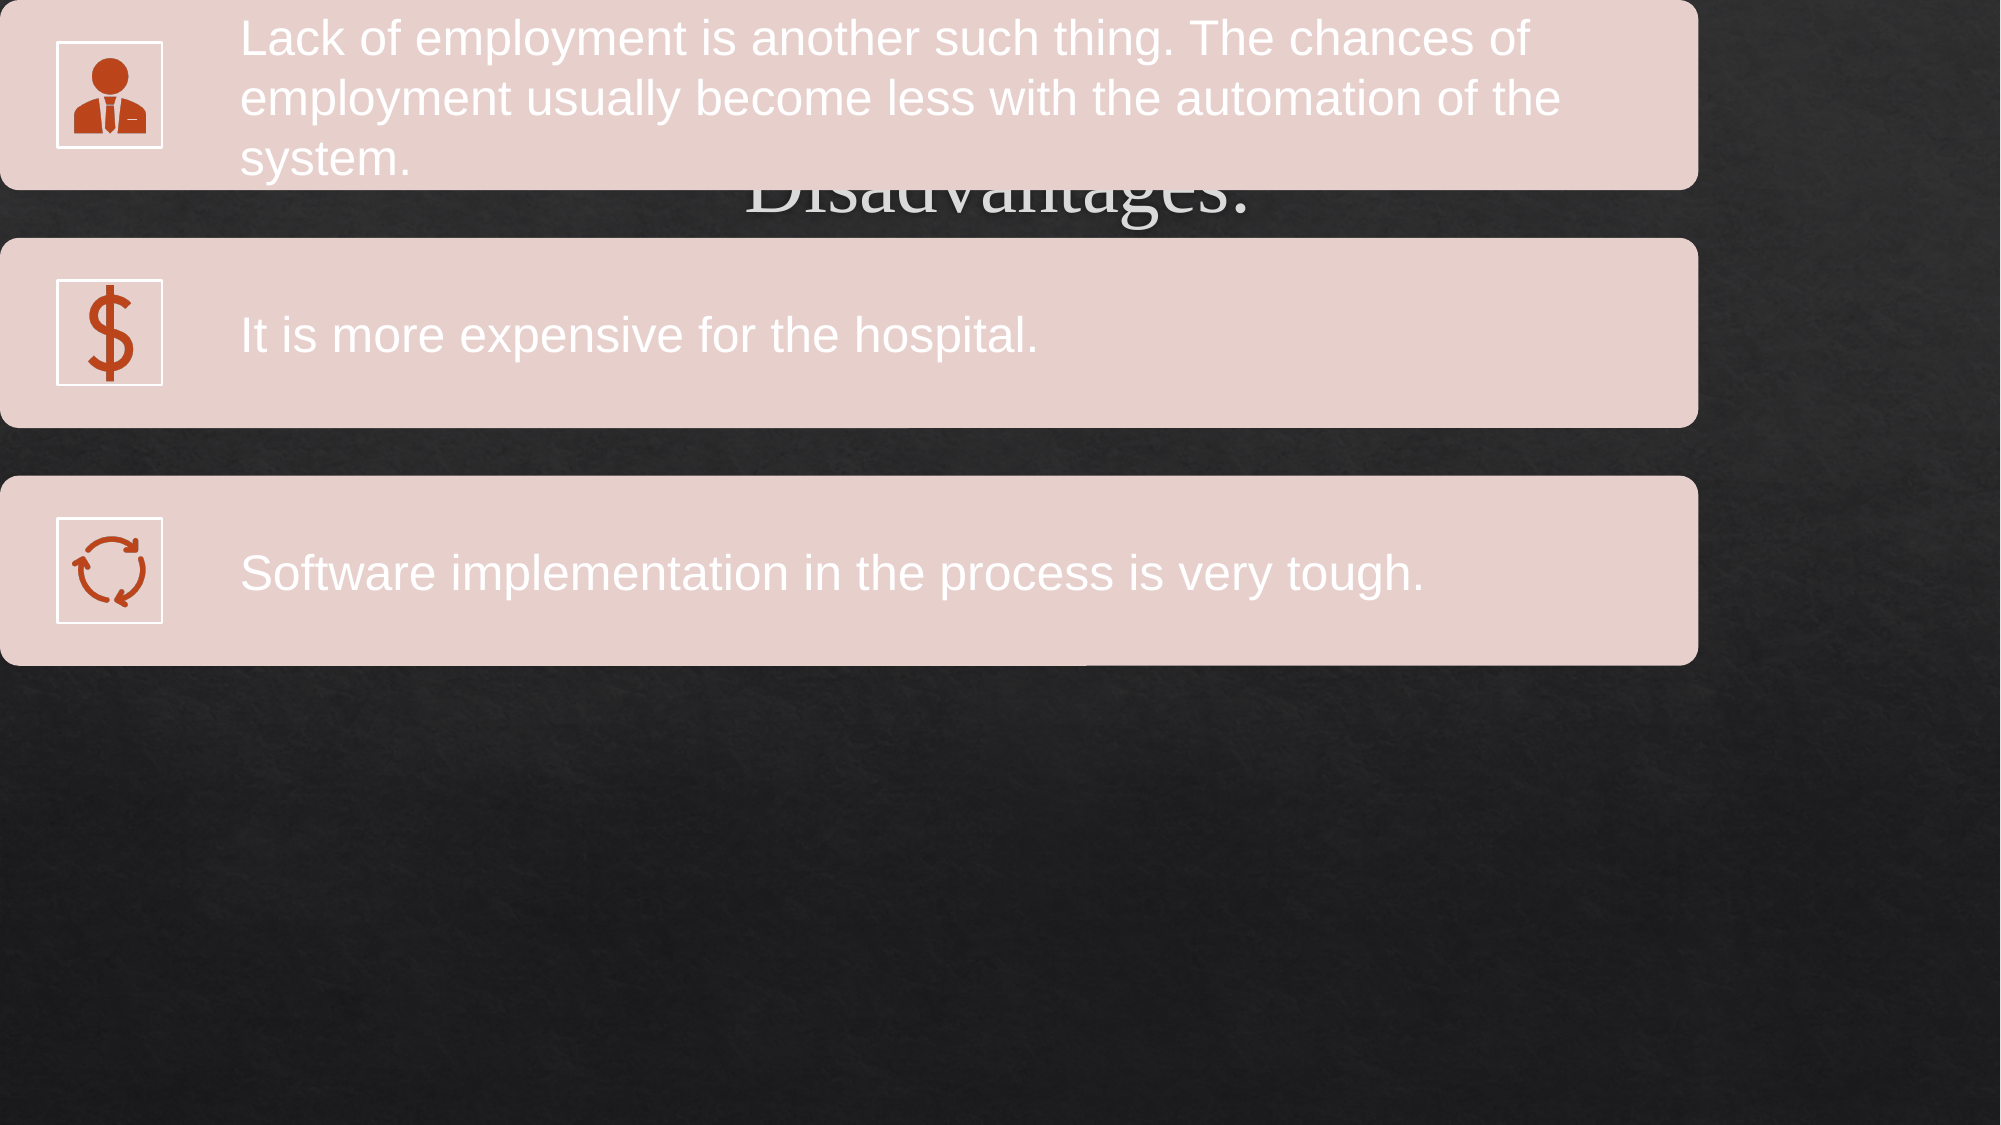

# Disadvantages:
Lack of employment is another such thing. The chances of employment usually become less with the automation of the system.
It is more expensive for the hospital.
Software implementation in the process is very tough.